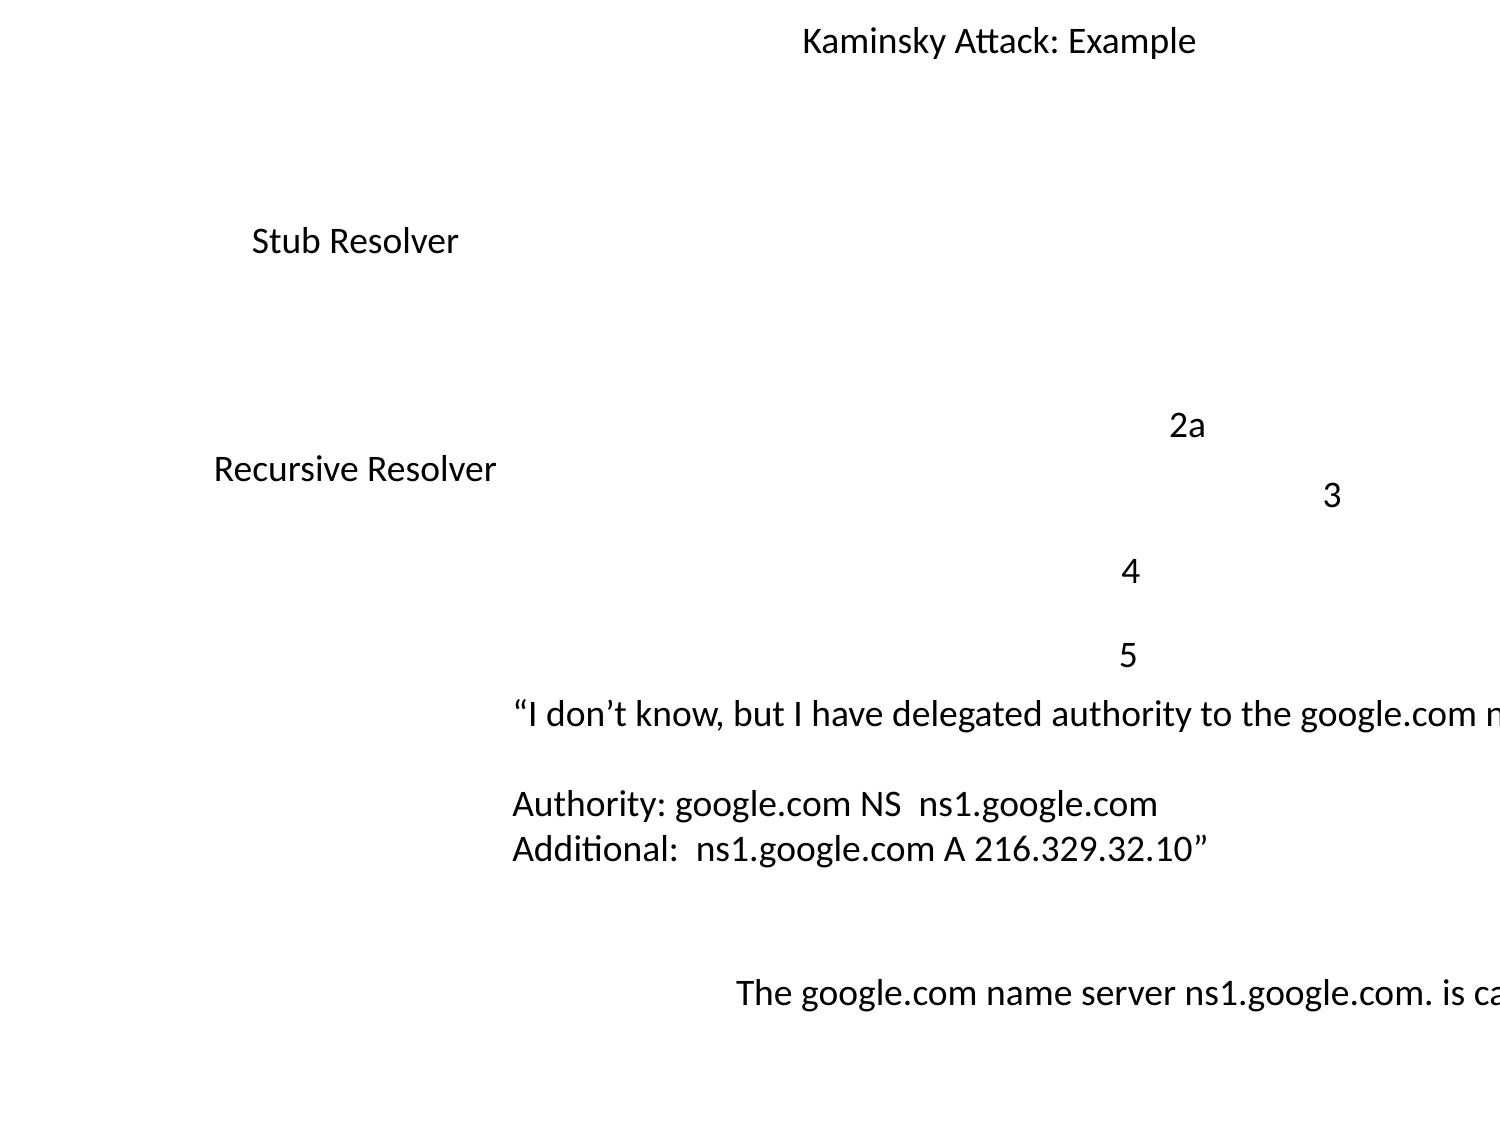

Kaminsky Attack: Example
Stub Resolver
2a
.(root)

Recursive Resolver
3
4
.com
5
“I don’t know, but I have delegated authority to the google.com name server. This response has ID 972.

Authority: google.com NS  ns1.google.com
Additional:  ns1.google.com A 216.329.32.10”
google.com
The google.com name server ns1.google.com. is cached with IP 216.239.32.10